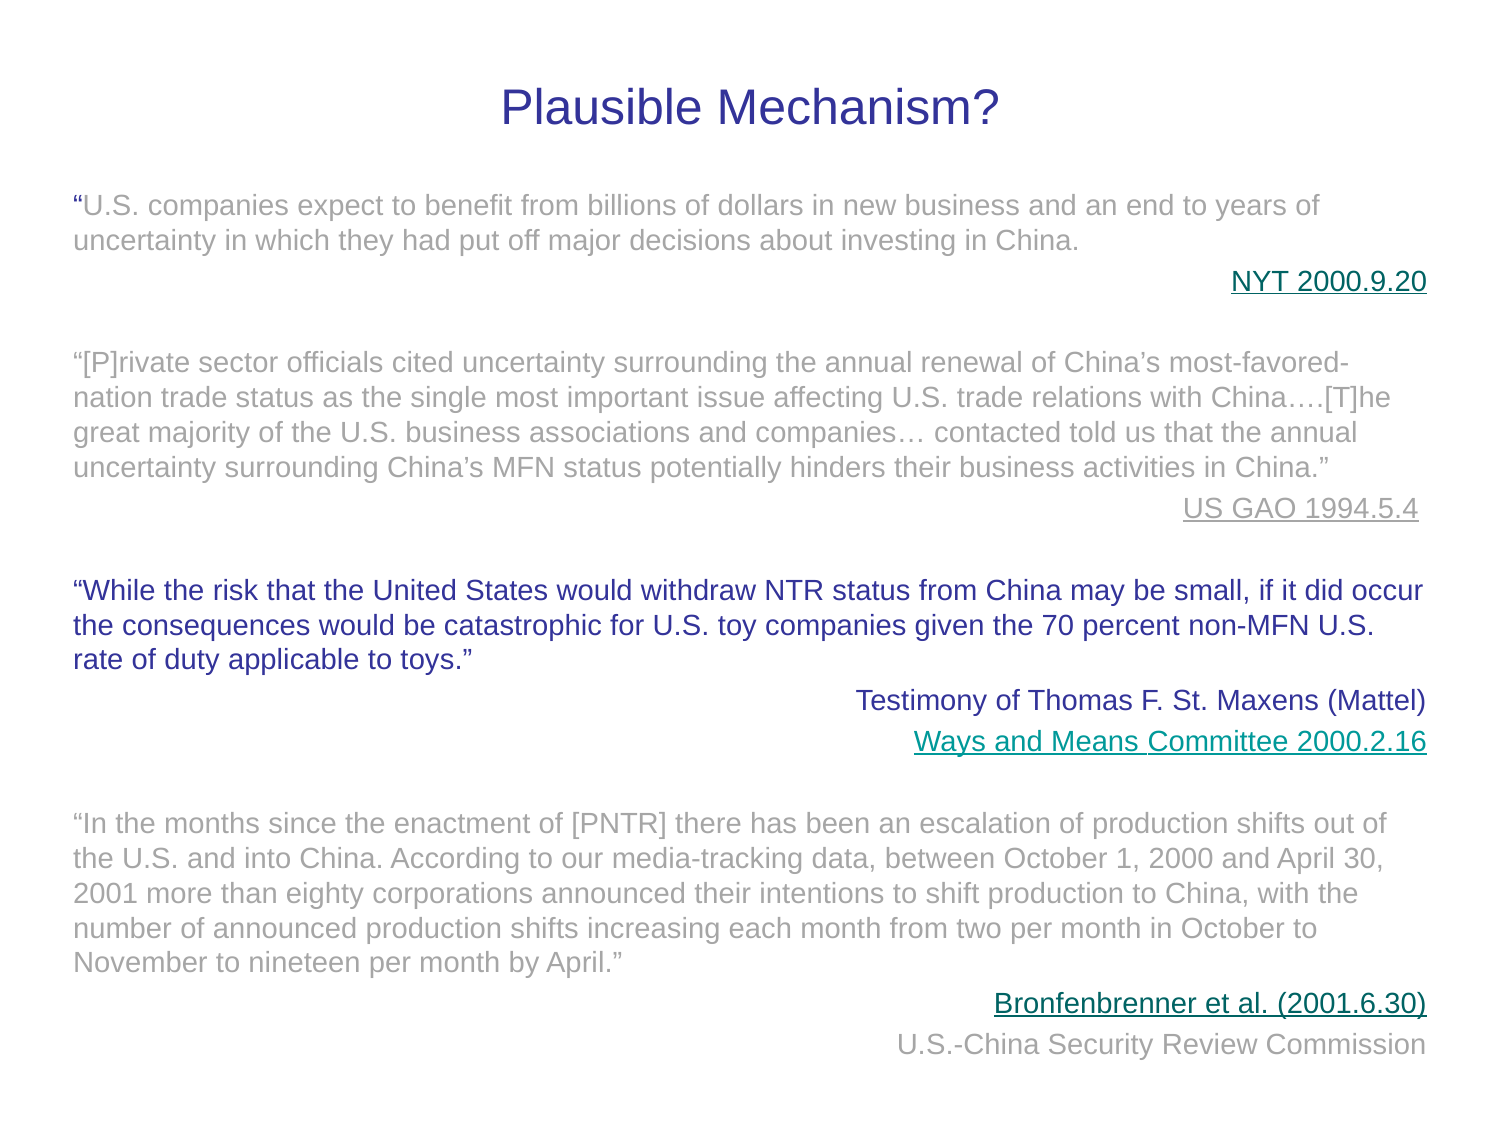

# Plausible Mechanism?
“U.S. companies expect to benefit from billions of dollars in new business and an end to years of uncertainty in which they had put off major decisions about investing in China.
NYT 2000.9.20

“[P]rivate sector officials cited uncertainty surrounding the annual renewal of China’s most-favored-nation trade status as the single most important issue affecting U.S. trade relations with China….[T]he great majority of the U.S. business associations and companies… contacted told us that the annual uncertainty surrounding China’s MFN status potentially hinders their business activities in China.”
US GAO 1994.5.4

“While the risk that the United States would withdraw NTR status from China may be small, if it did occur the consequences would be catastrophic for U.S. toy companies given the 70 percent non-MFN U.S. rate of duty applicable to toys.”
Testimony of Thomas F. St. Maxens (Mattel)
Ways and Means Committee 2000.2.16

“In the months since the enactment of [PNTR] there has been an escalation of production shifts out of the U.S. and into China. According to our media-tracking data, between October 1, 2000 and April 30, 2001 more than eighty corporations announced their intentions to shift production to China, with the number of announced production shifts increasing each month from two per month in October to November to nineteen per month by April.”
Bronfenbrenner et al. (2001.6.30)
U.S.-China Security Review Commission